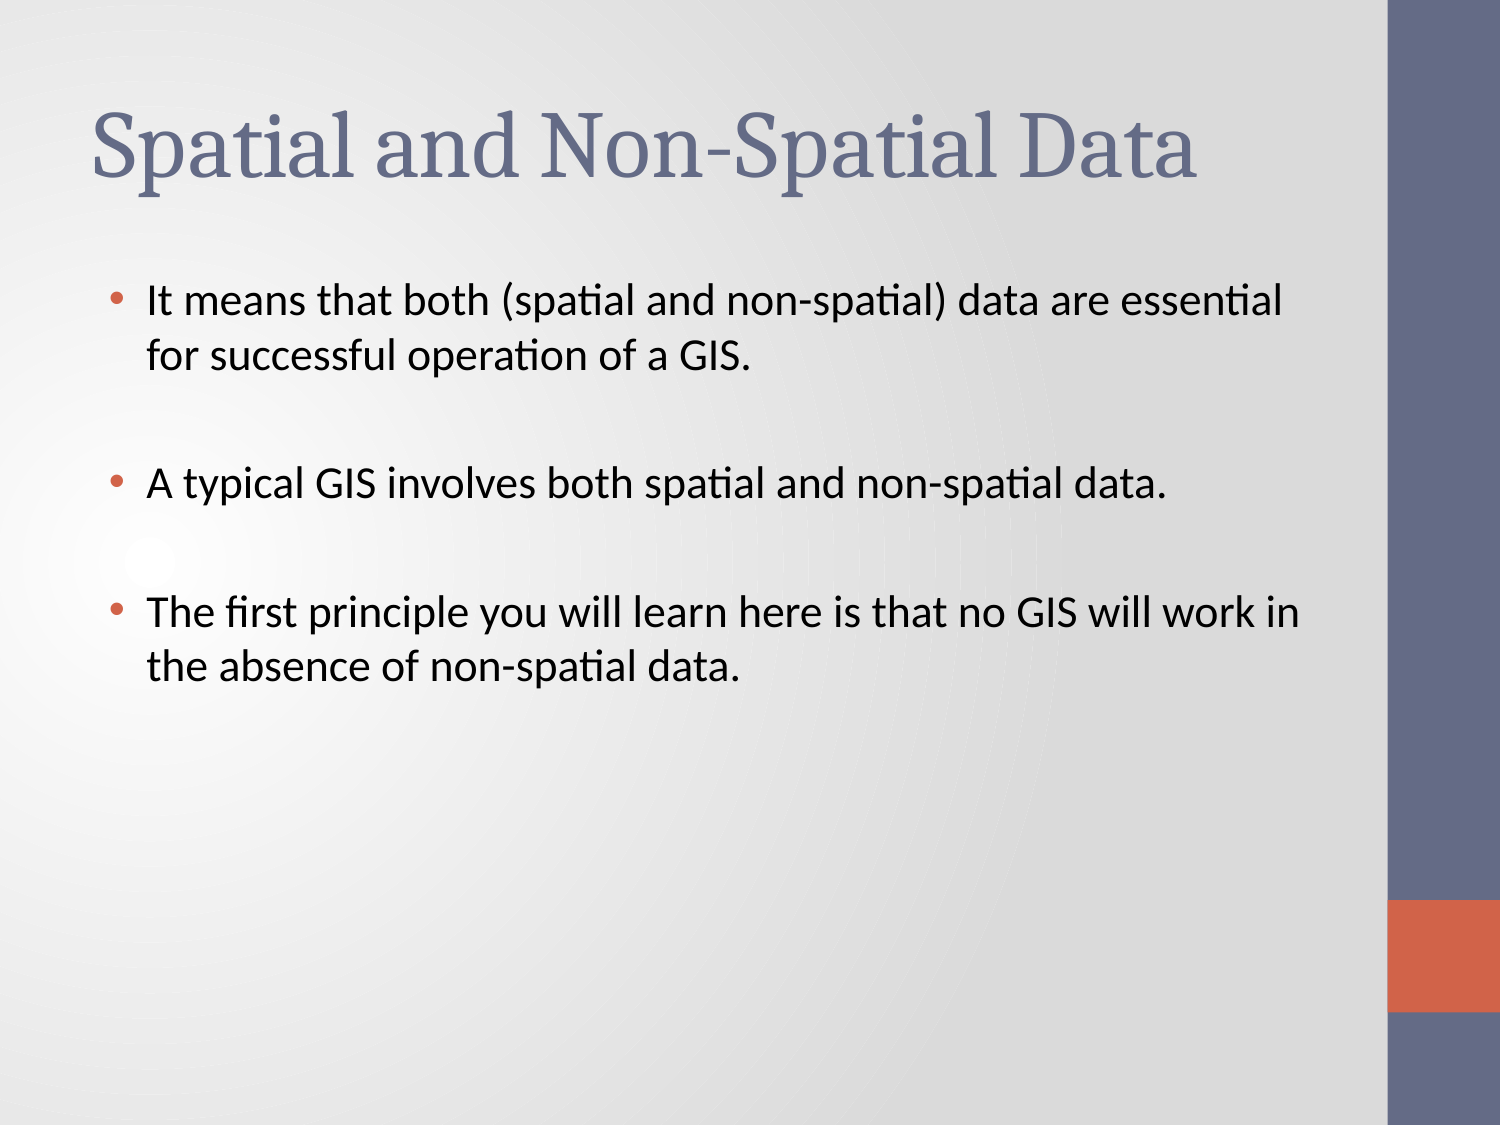

# Spatial and Non-Spatial Data
It means that both (spatial and non-spatial) data are essential for successful operation of a GIS.

A typical GIS involves both spatial and non-spatial data.

The first principle you will learn here is that no GIS will work in the absence of non-spatial data.